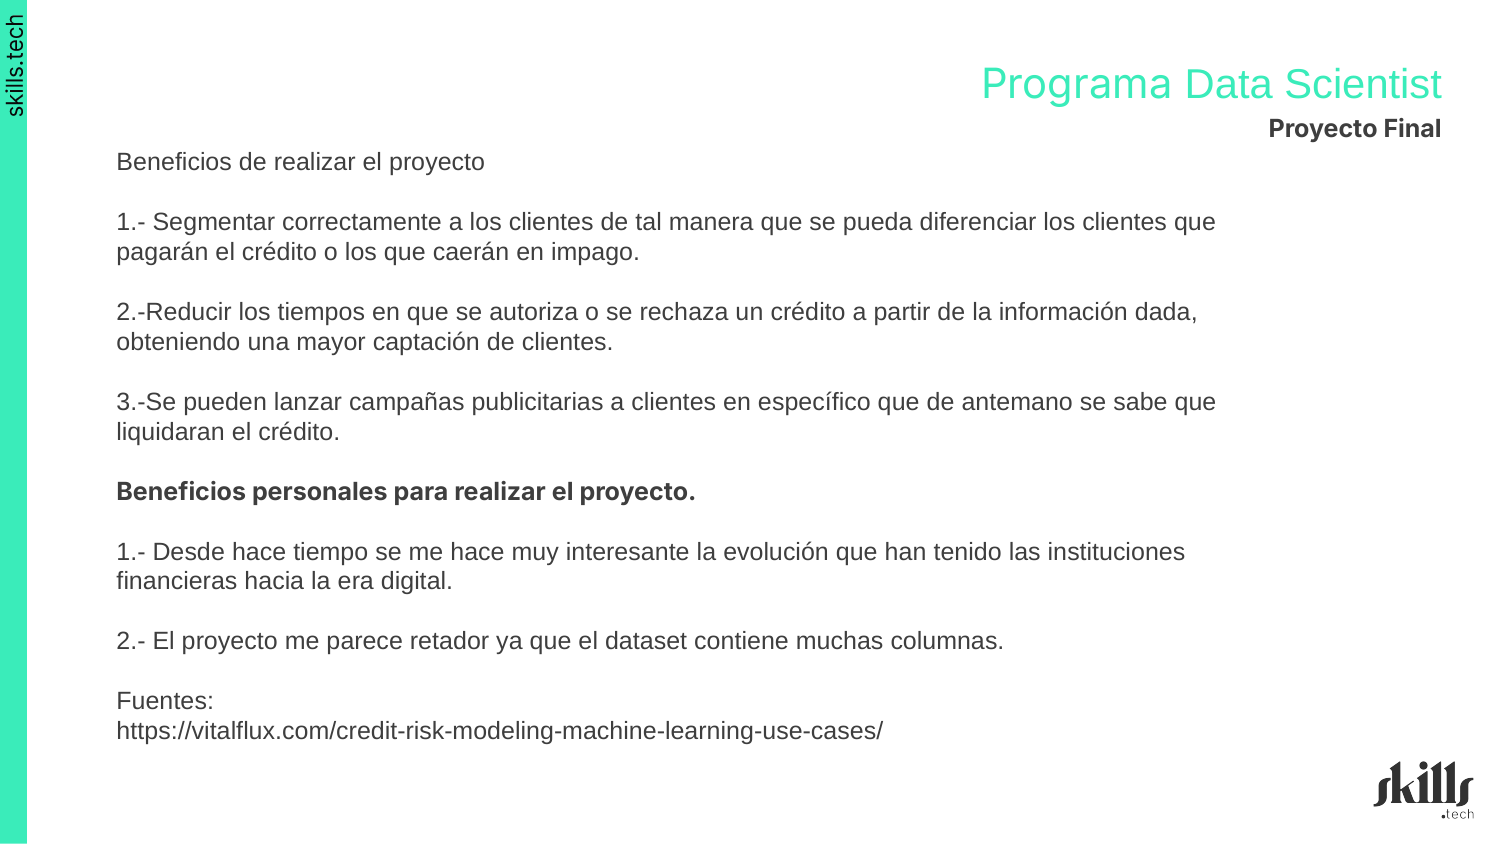

Programa Data Scientist
Proyecto Final
Beneficios de realizar el proyecto

1.- Segmentar correctamente a los clientes de tal manera que se pueda diferenciar los clientes que pagarán el crédito o los que caerán en impago.

2.-Reducir los tiempos en que se autoriza o se rechaza un crédito a partir de la información dada, obteniendo una mayor captación de clientes.

3.-Se pueden lanzar campañas publicitarias a clientes en específico que de antemano se sabe que liquidaran el crédito.

Beneficios personales para realizar el proyecto.

1.- Desde hace tiempo se me hace muy interesante la evolución que han tenido las instituciones financieras hacia la era digital.

2.- El proyecto me parece retador ya que el dataset contiene muchas columnas.

Fuentes:
https://vitalflux.com/credit-risk-modeling-machine-learning-use-cases/